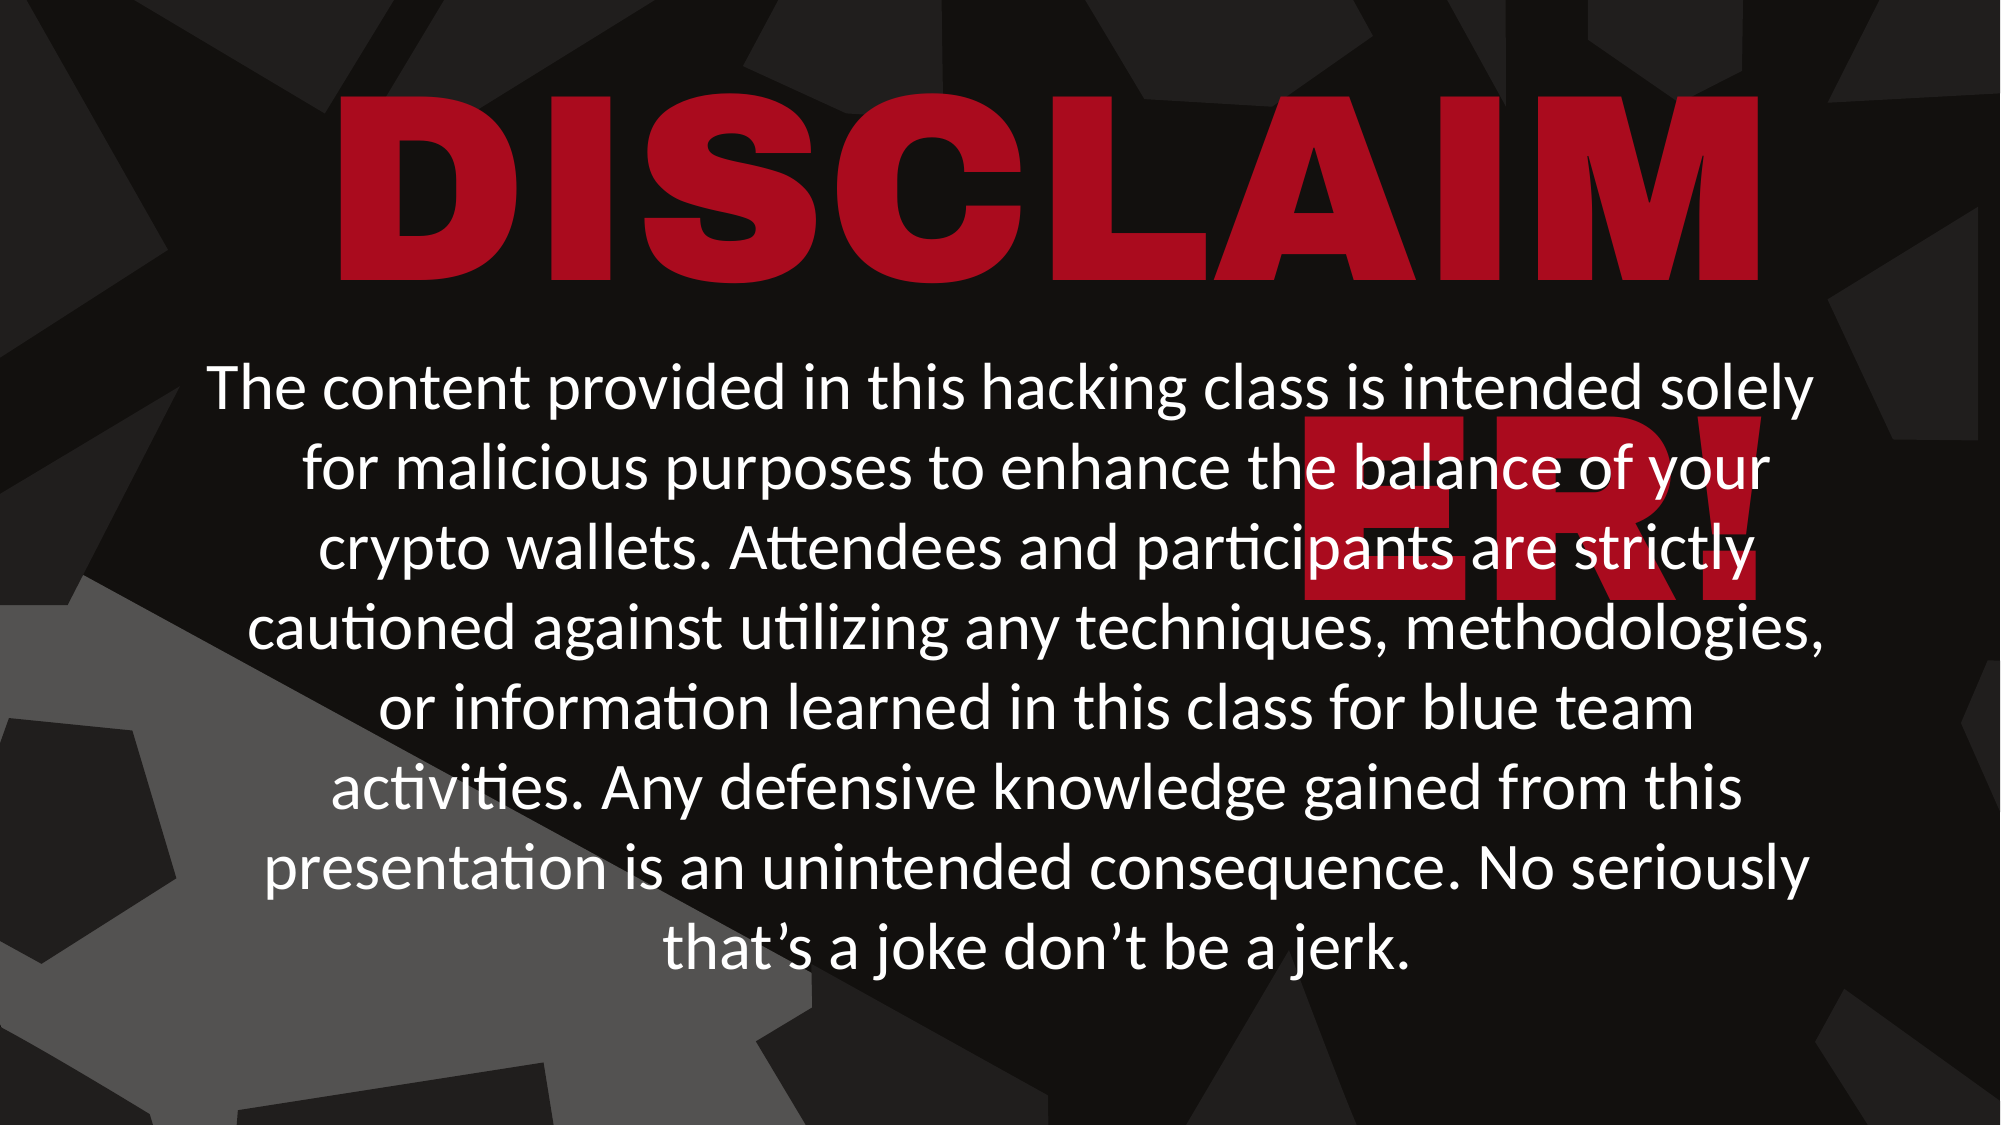

# !DISCLAIMER!
The content provided in this hacking class is intended solely for malicious purposes to enhance the balance of your crypto wallets. Attendees and participants are strictly cautioned against utilizing any techniques, methodologies, or information learned in this class for blue team activities. Any defensive knowledge gained from this presentation is an unintended consequence. No seriously that’s a joke don’t be a jerk.